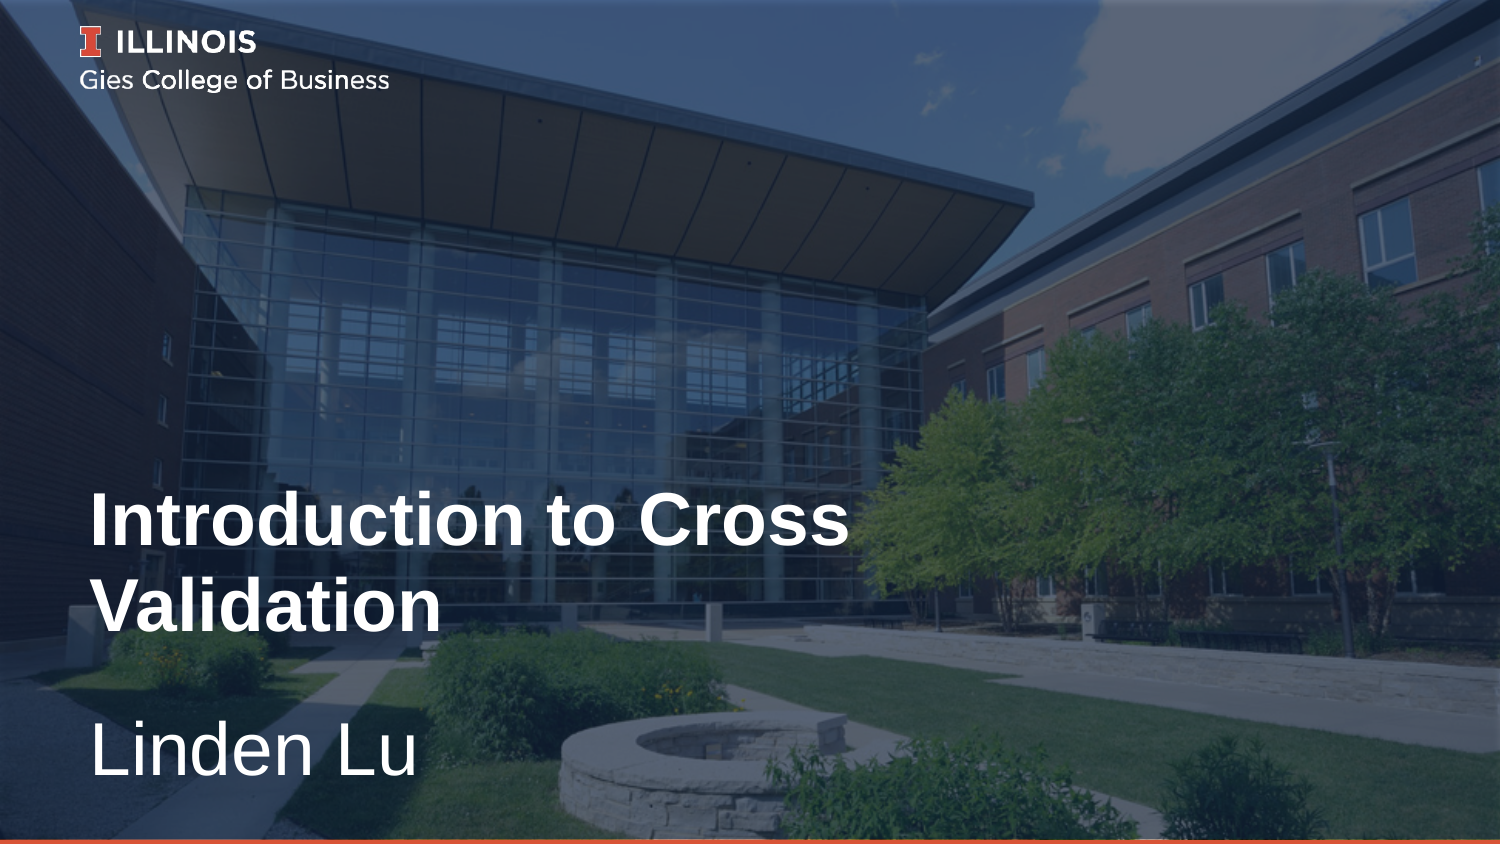

# Introduction to Cross  Validation
Linden Lu